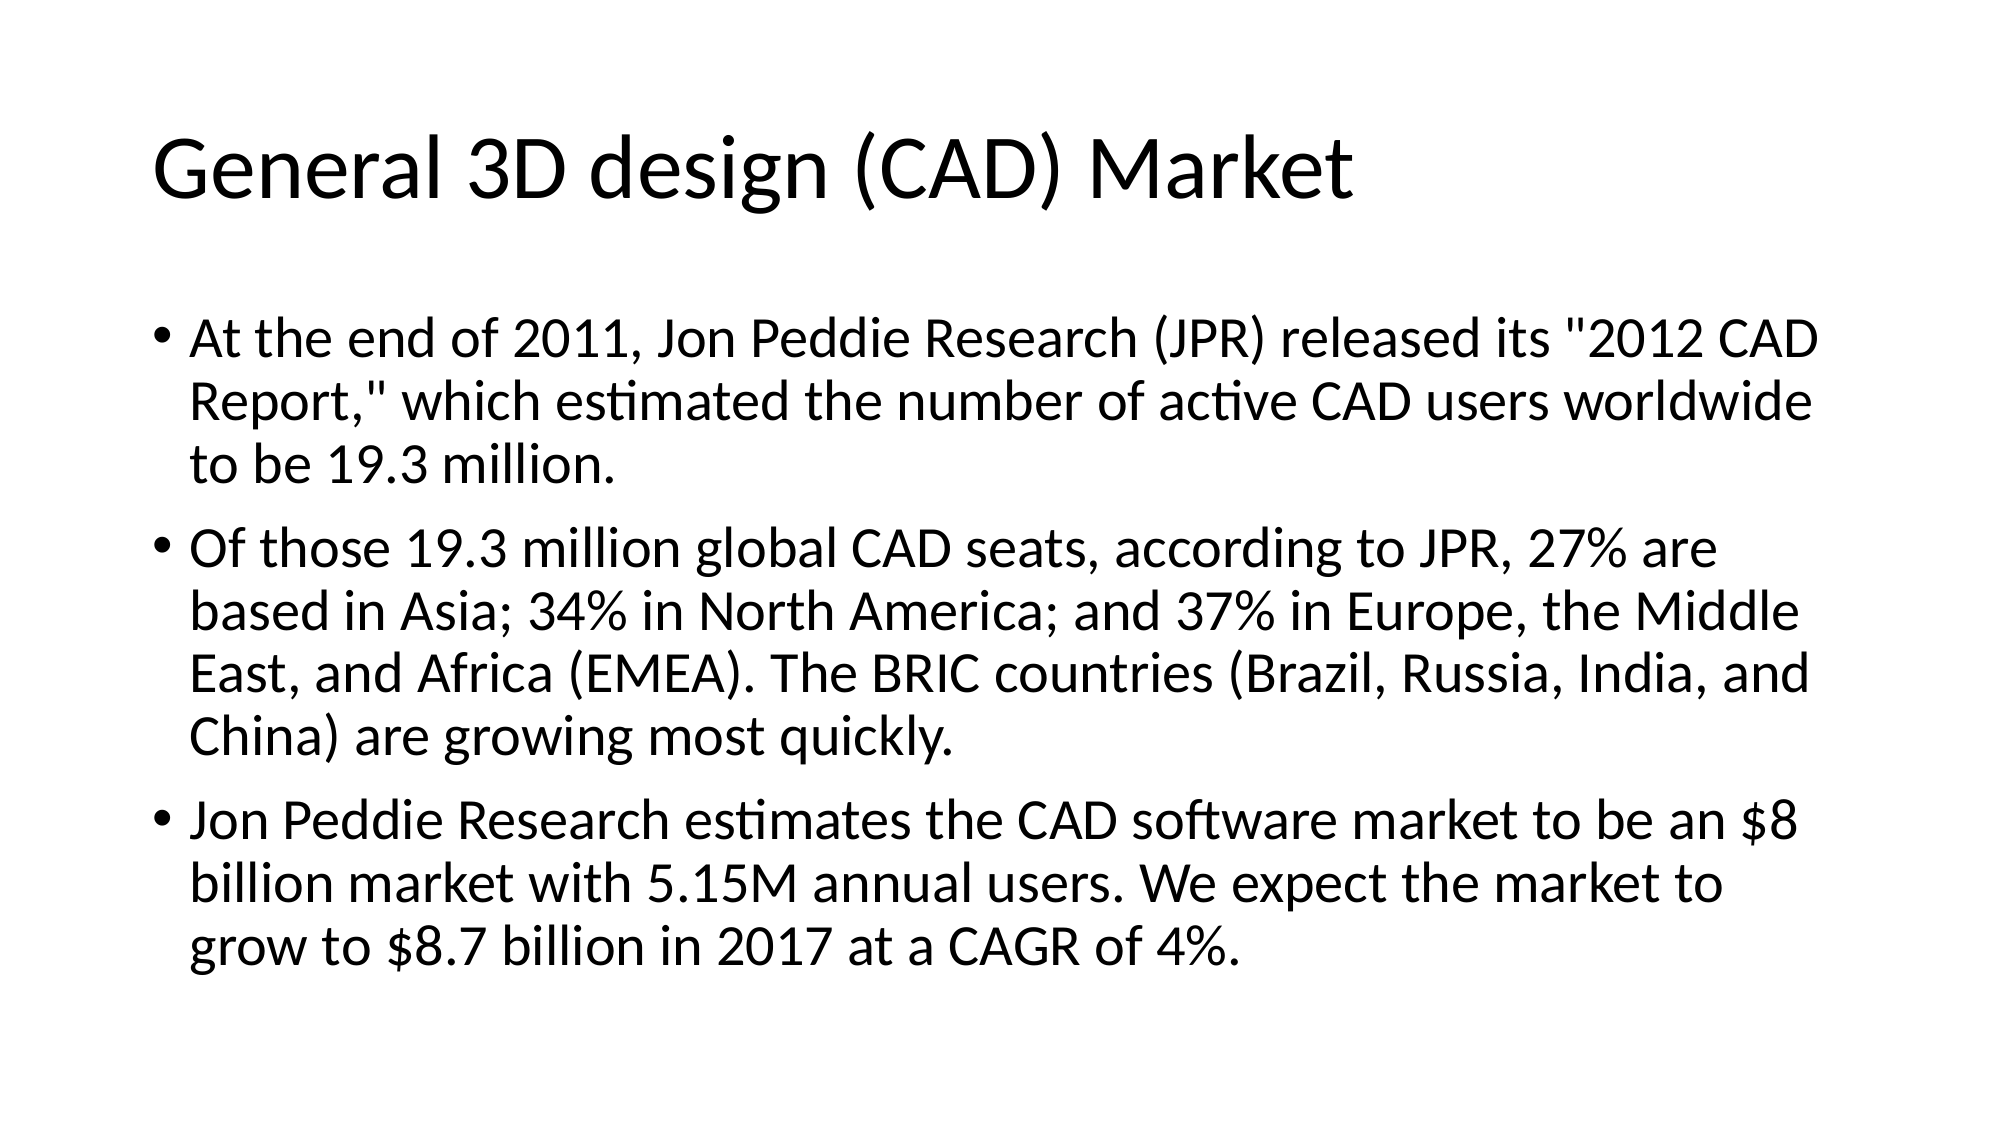

# General 3D design (CAD) Market
At the end of 2011, Jon Peddie Research (JPR) released its "2012 CAD Report," which estimated the number of active CAD users worldwide to be 19.3 million.
Of those 19.3 million global CAD seats, according to JPR, 27% are based in Asia; 34% in North America; and 37% in Europe, the Middle East, and Africa (EMEA). The BRIC countries (Brazil, Russia, India, and China) are growing most quickly.
Jon Peddie Research estimates the CAD software market to be an $8 billion market with 5.15M annual users. We expect the market to grow to $8.7 billion in 2017 at a CAGR of 4%.